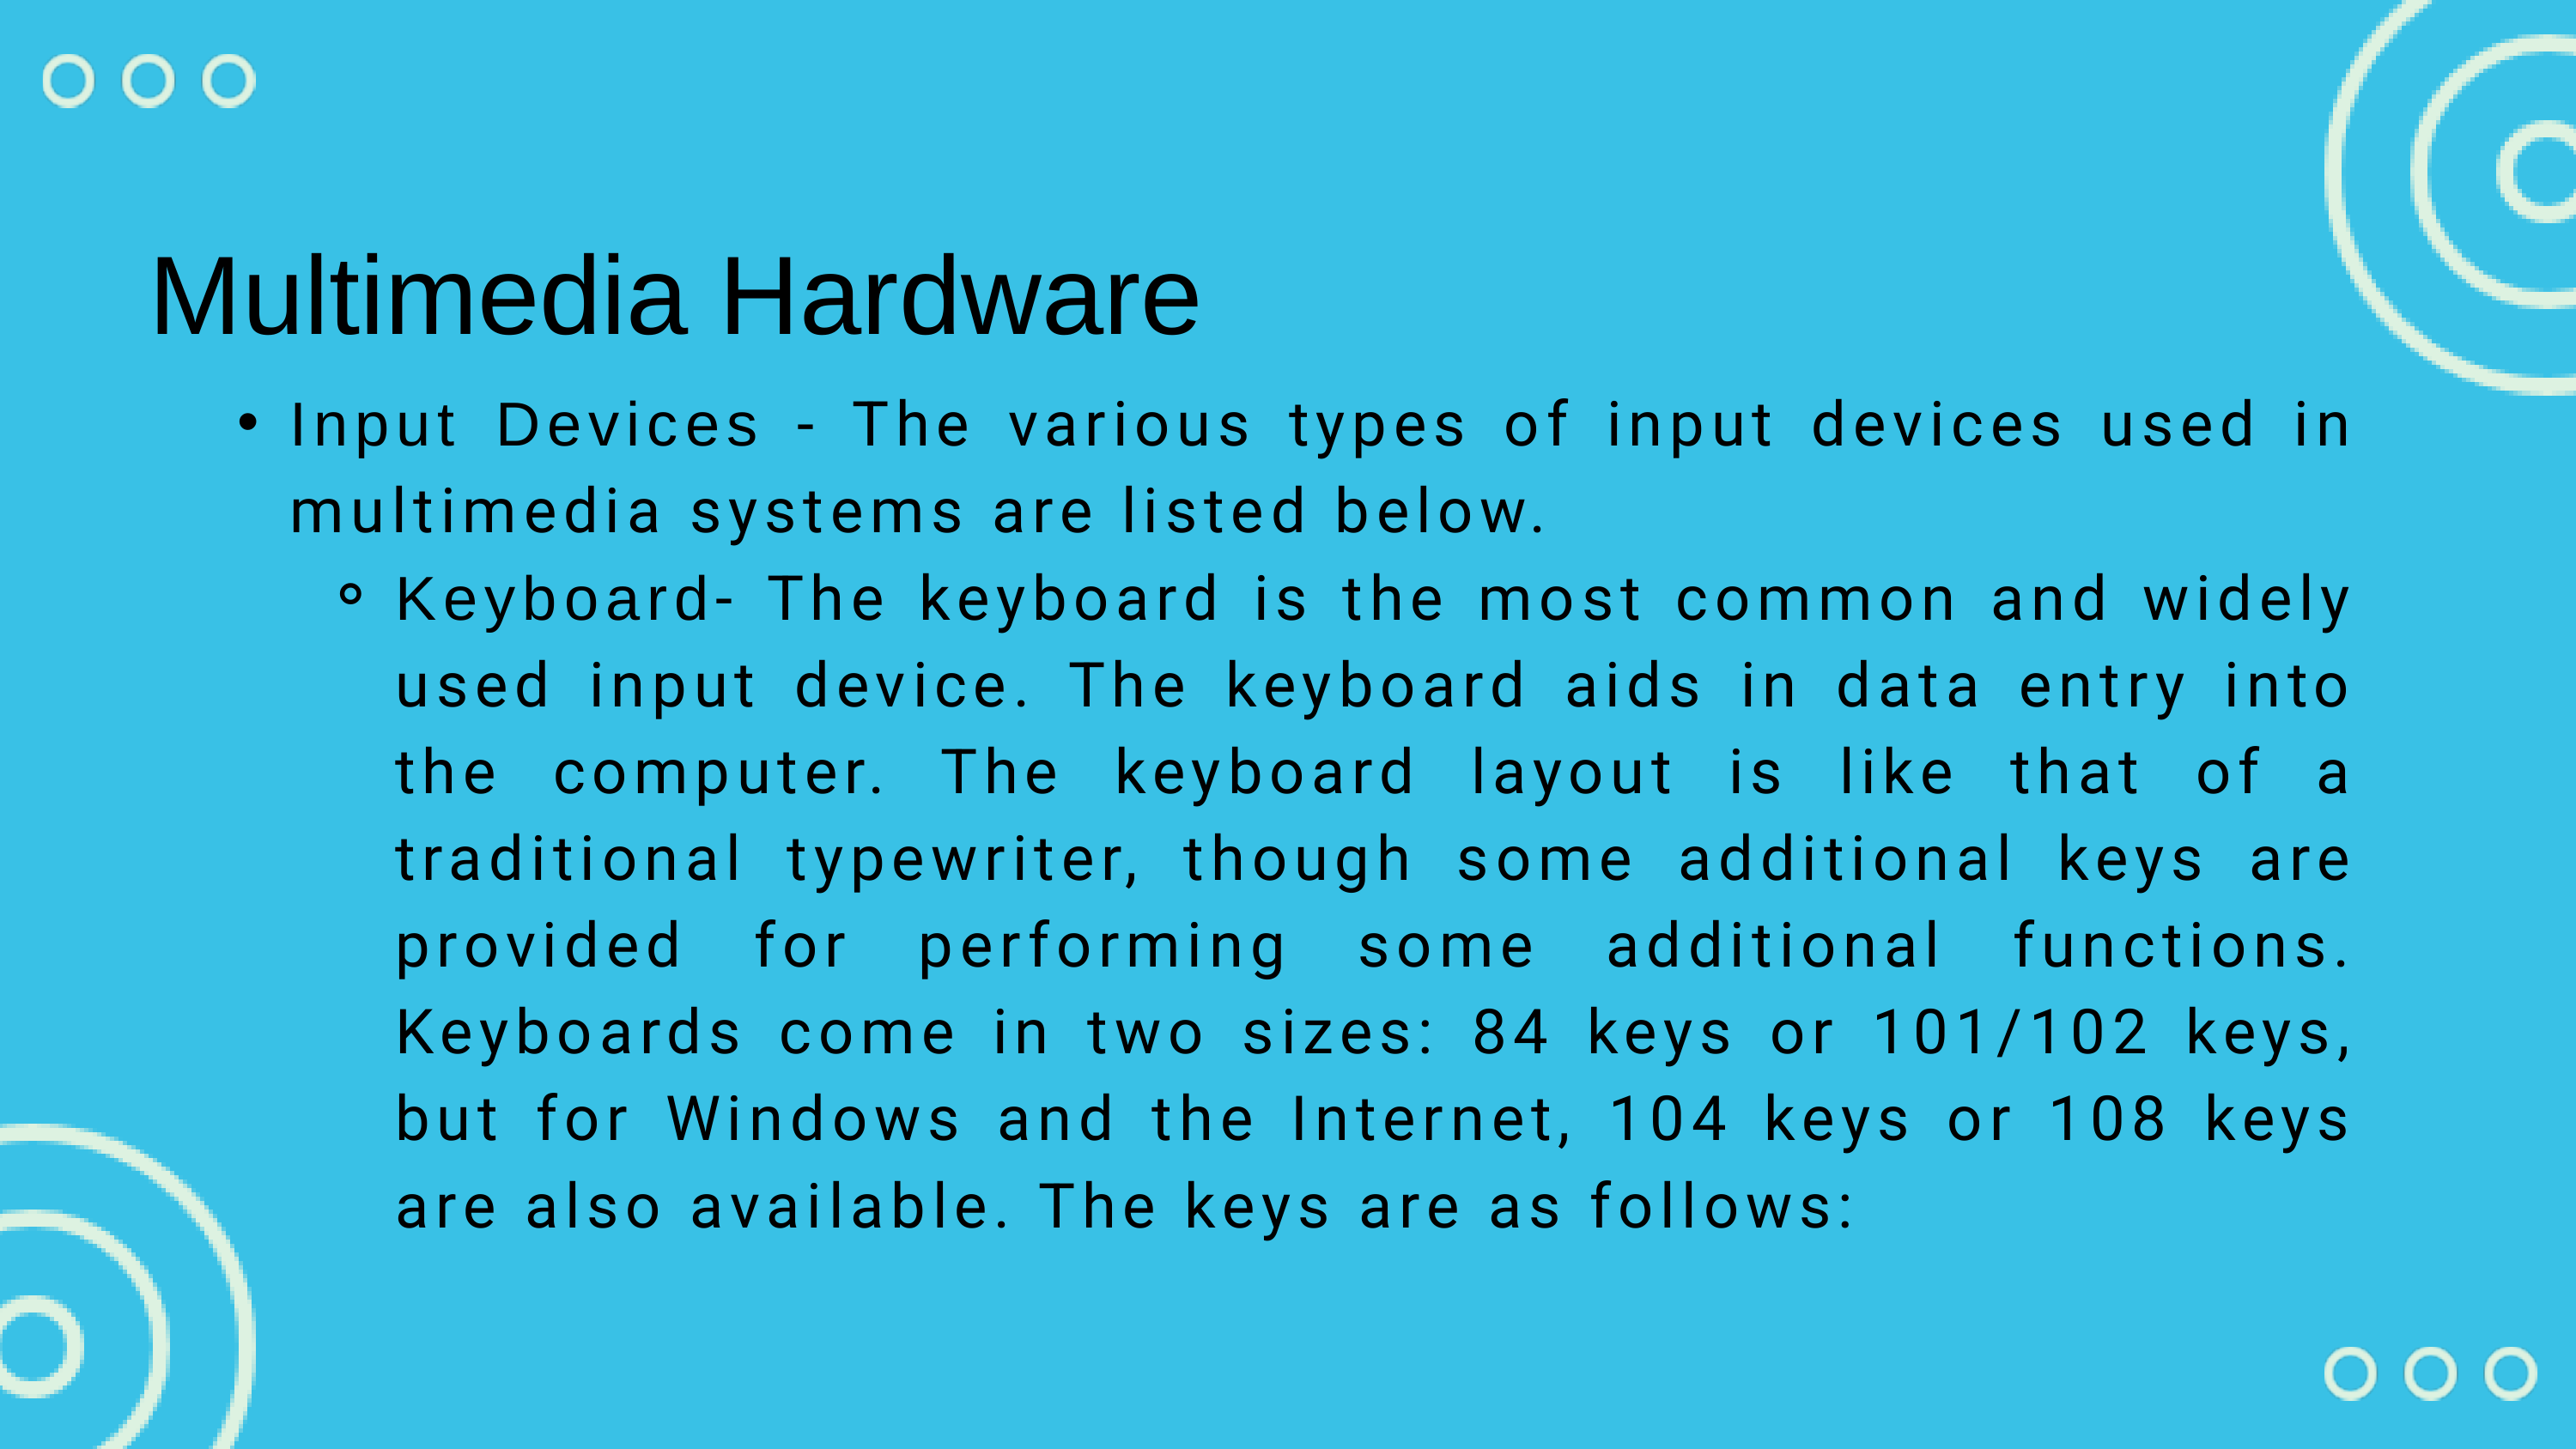

Multimedia Hardware
Input Devices - The various types of input devices used in multimedia systems are listed below.
Keyboard- The keyboard is the most common and widely used input device. The keyboard aids in data entry into the computer. The keyboard layout is like that of a traditional typewriter, though some additional keys are provided for performing some additional functions. Keyboards come in two sizes: 84 keys or 101/102 keys, but for Windows and the Internet, 104 keys or 108 keys are also available. The keys are as follows: